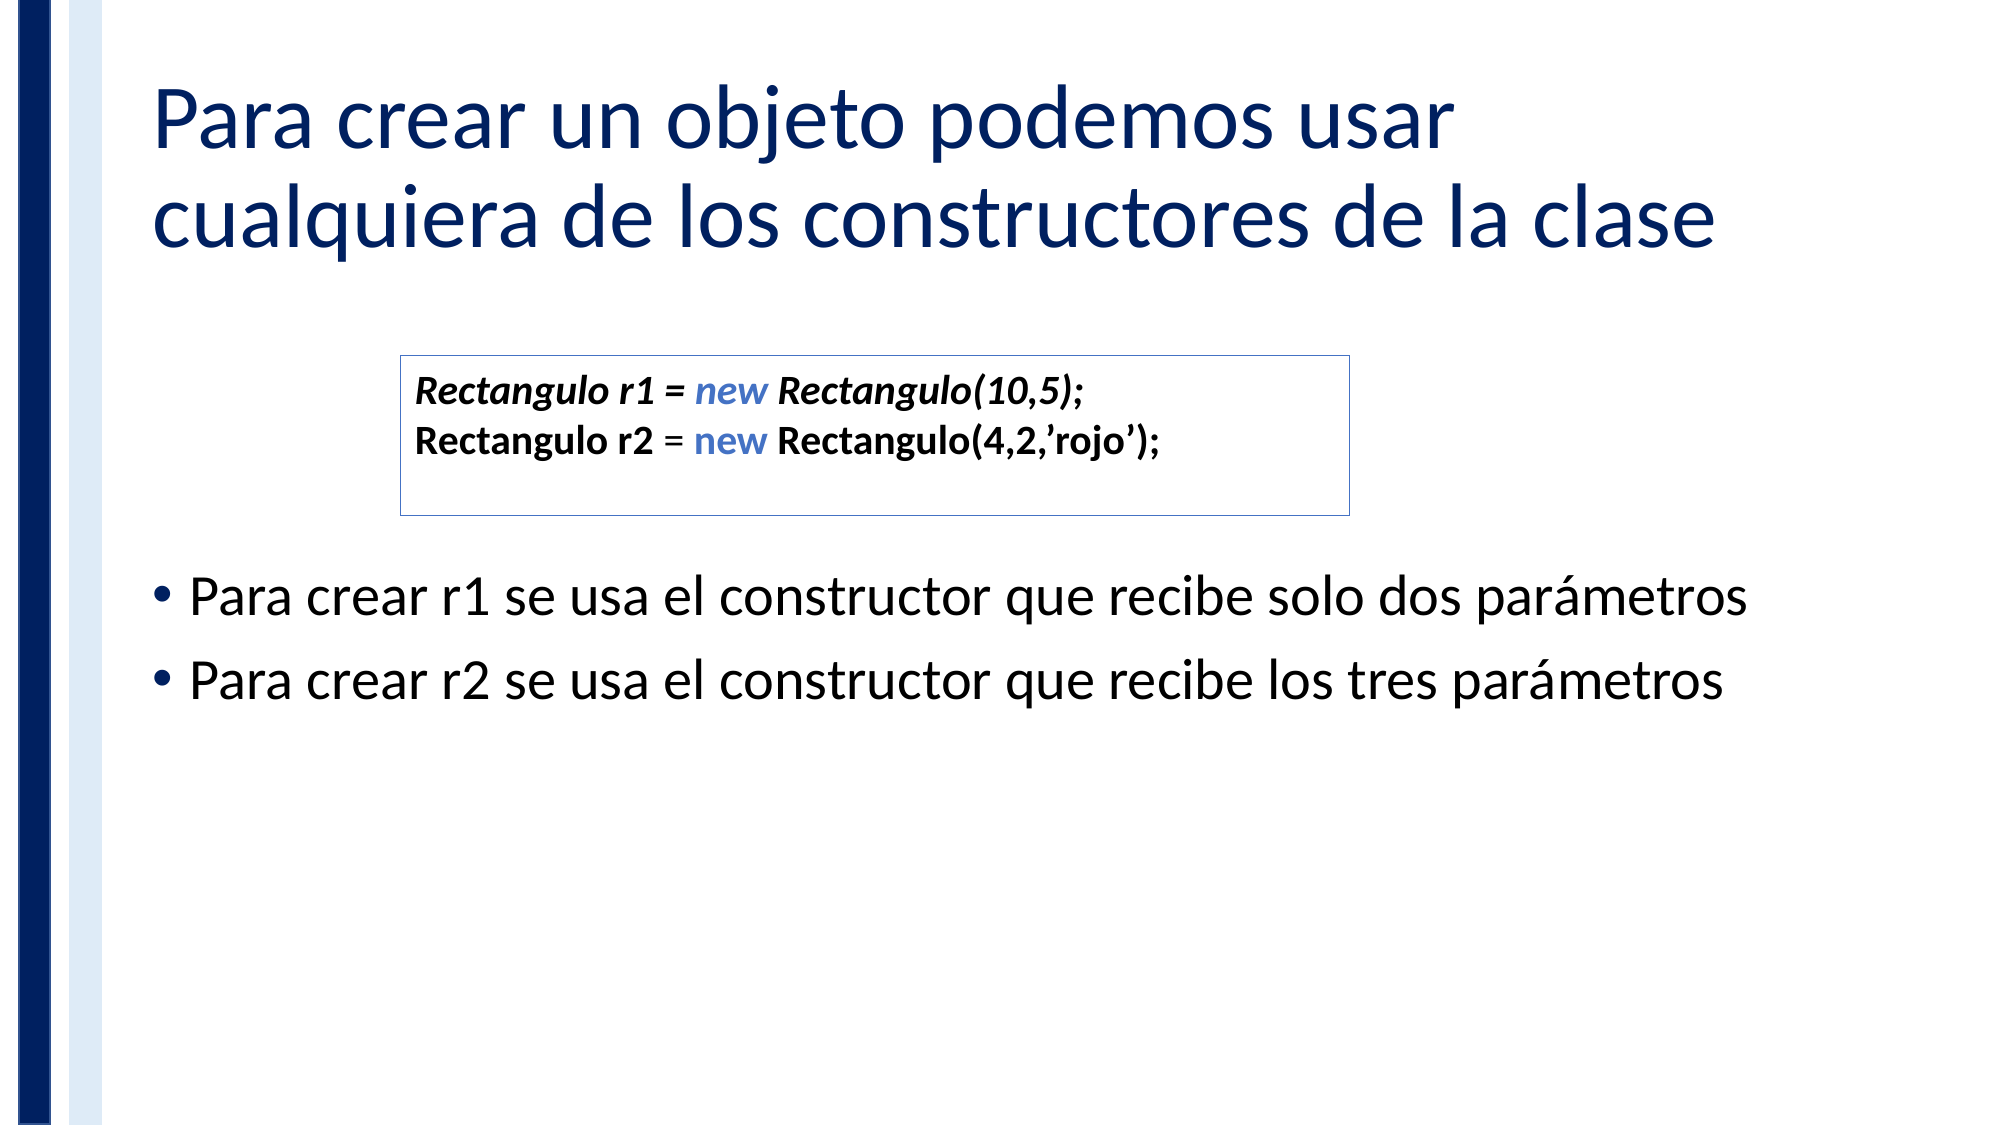

# Para crear un objeto podemos usar cualquiera de los constructores de la clase

Para crear r1 se usa el constructor que recibe solo dos parámetros
Para crear r2 se usa el constructor que recibe los tres parámetros
Rectangulo r1 = new Rectangulo(10,5);
Rectangulo r2 = new Rectangulo(4,2,’rojo’);